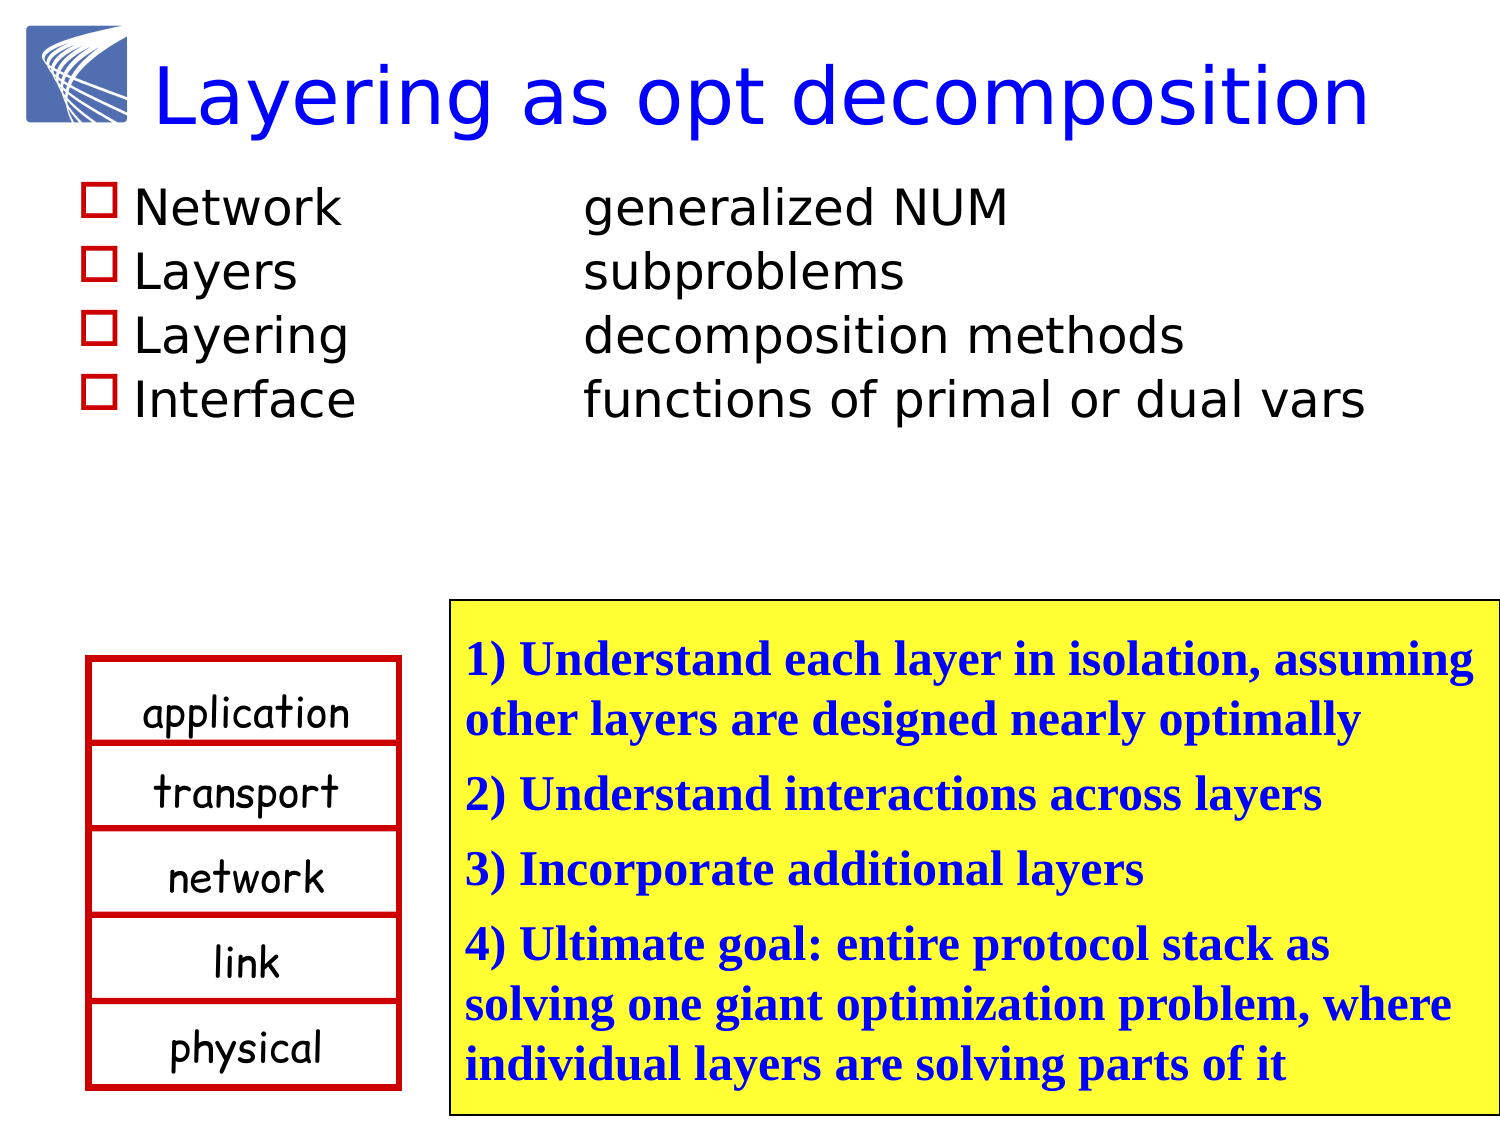

# Layering as opt decomposition
Network		generalized NUM
Layers		subproblems
Layering		decomposition methods
Interface		functions of primal or dual vars
1) Understand each layer in isolation, assuming
other layers are designed nearly optimally

2) Understand interactions across layers

3) Incorporate additional layers

4) Ultimate goal: entire protocol stack as
solving one giant optimization problem, where
individual layers are solving parts of it

application

transport

network

link

physical